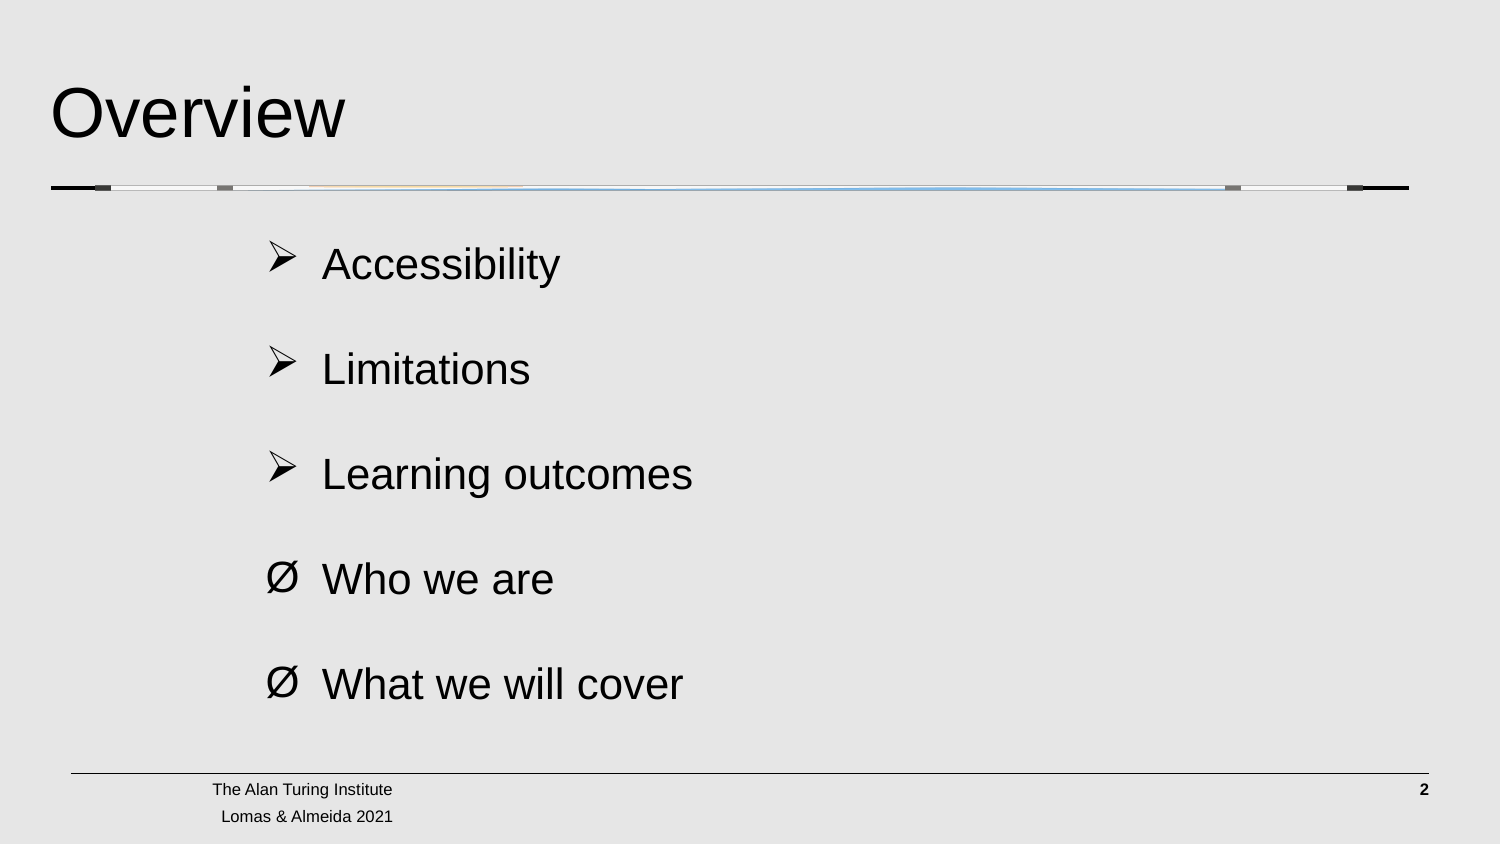

# Overview

Accessibility

Limitations

Learning outcomes

Who we are

What we will cover

2
Lomas & Almeida 2021